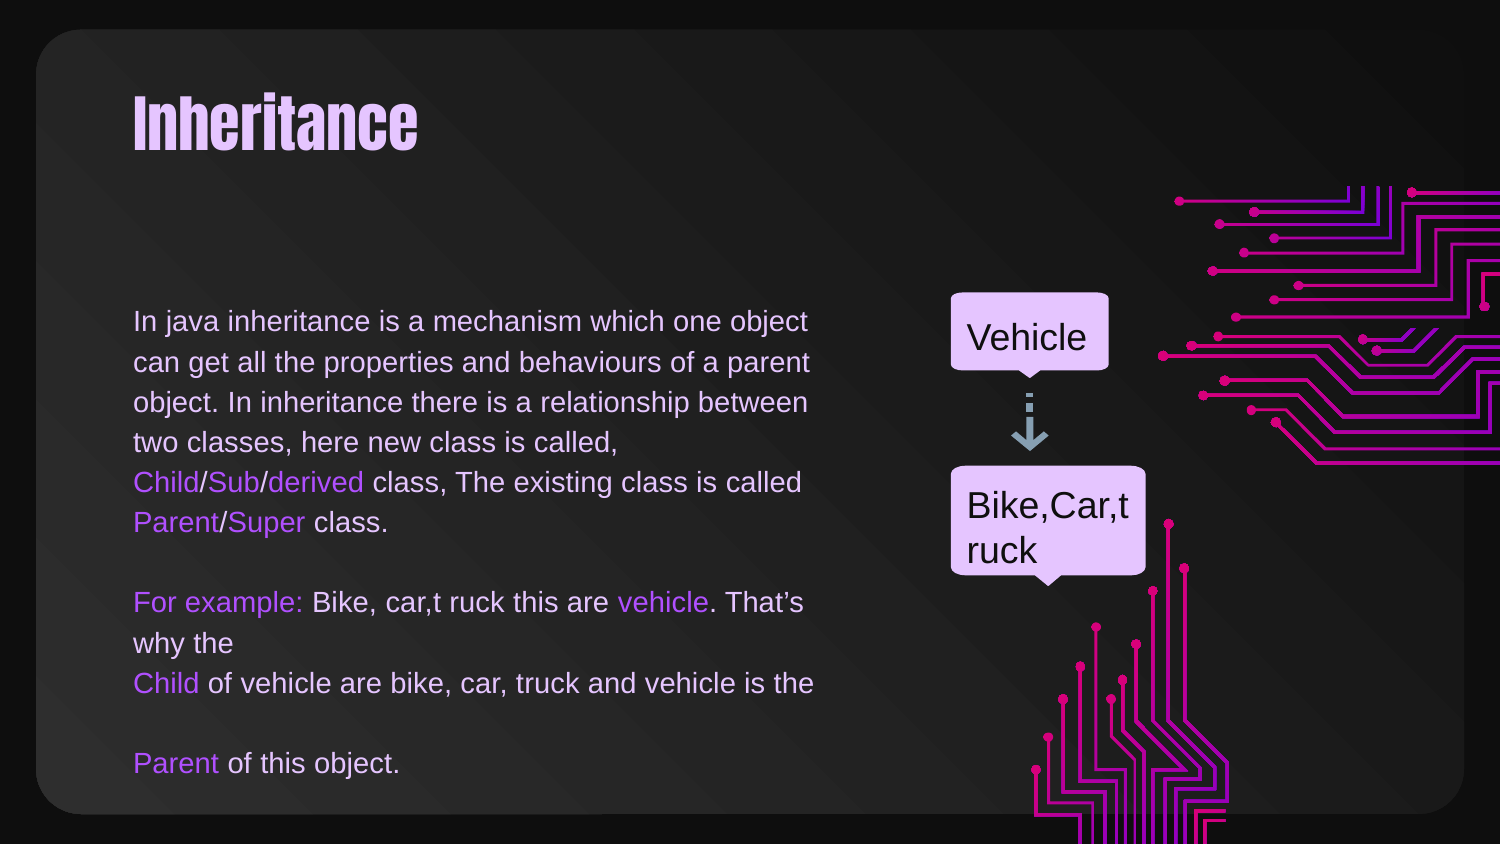

# Inheritance
In java inheritance is a mechanism which one object can get all the properties and behaviours of a parent object. In inheritance there is a relationship between two classes, here new class is called, Child/Sub/derived class, The existing class is called Parent/Super class.

For example: Bike, car,t ruck this are vehicle. That’s why the
Child of vehicle are bike, car, truck and vehicle is the

Parent of this object.

Vehicle

Bike,Car,truck